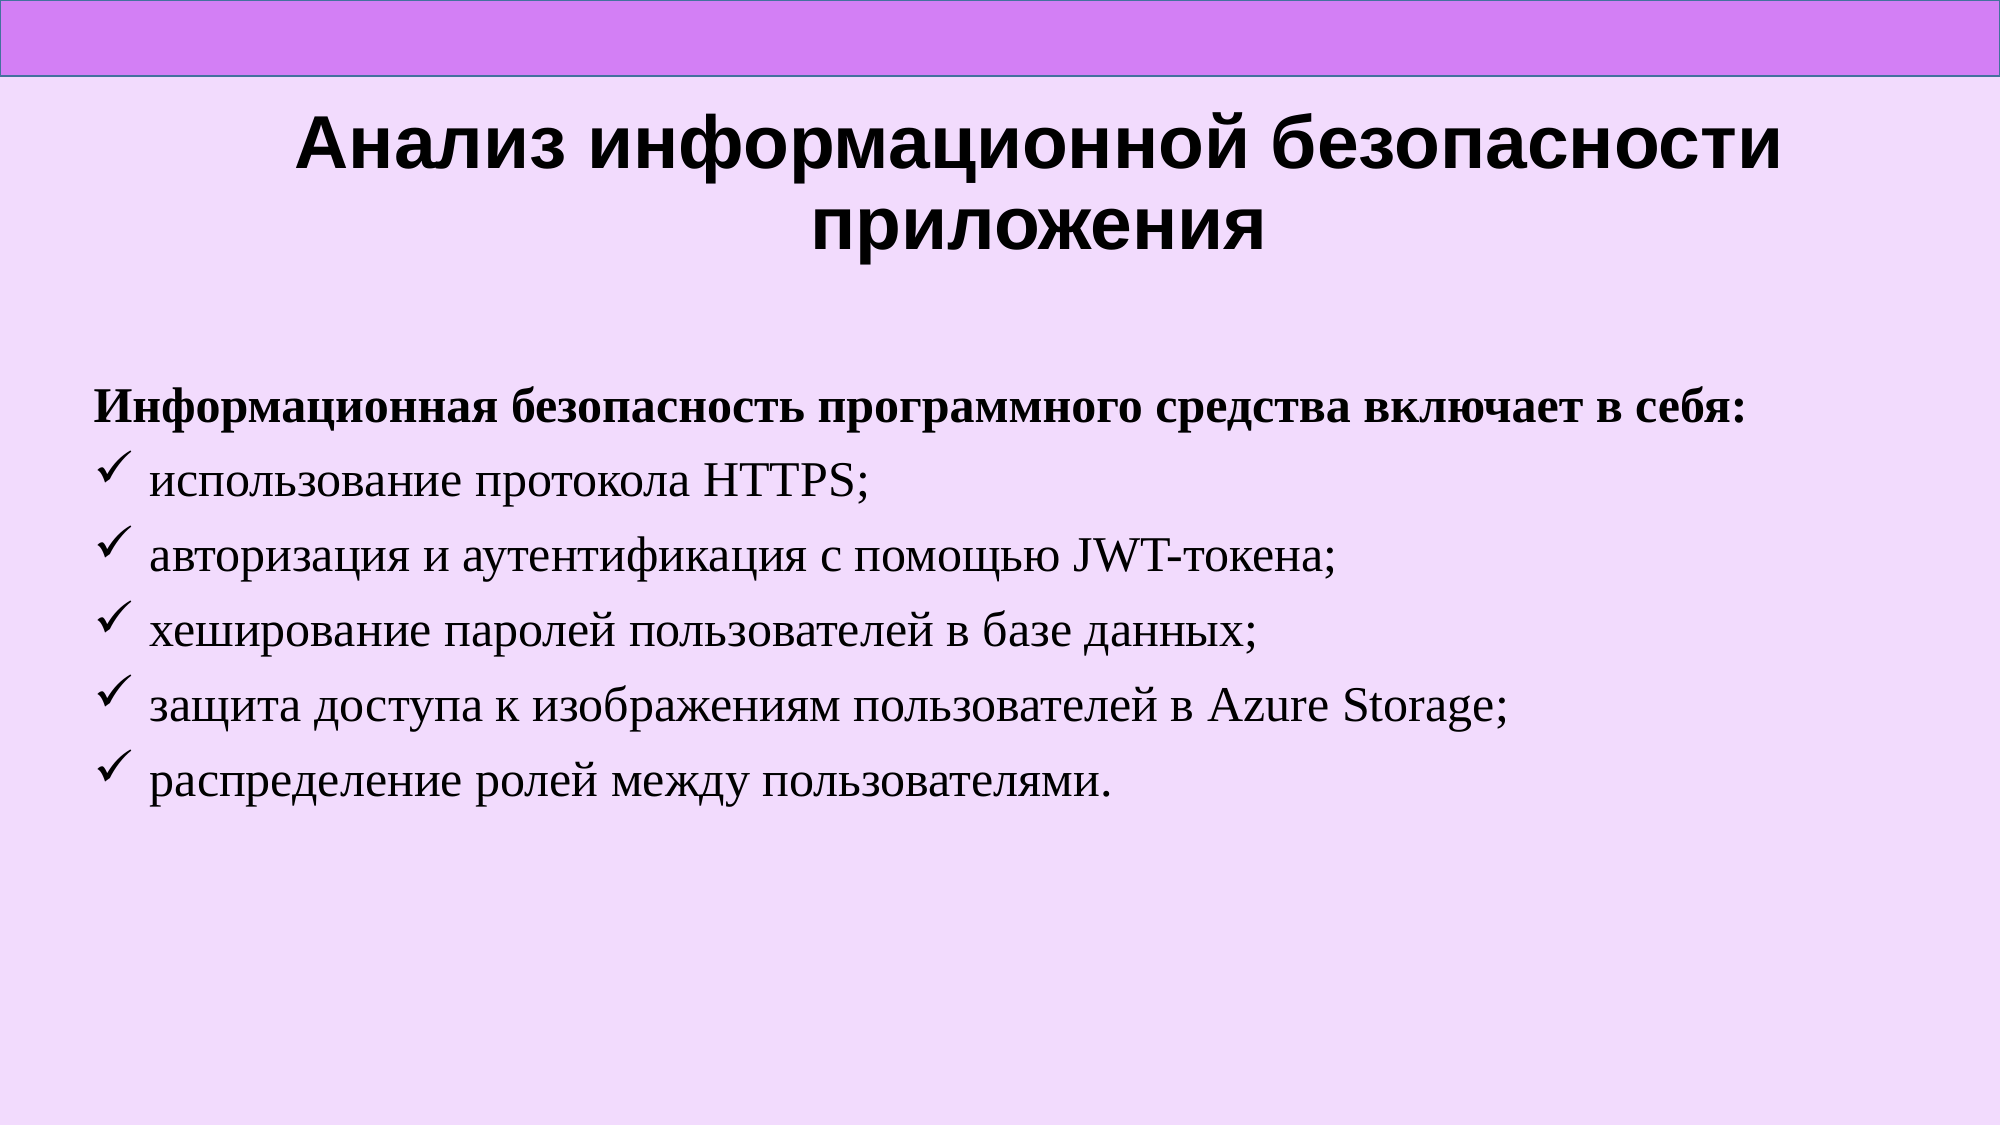

# Анализ информационной безопасности приложения
Информационная безопасность программного средства включает в себя:
использование протокола HTTPS;
авторизация и аутентификация с помощью JWT-токена;
хеширование паролей пользователей в базе данных;
защита доступа к изображениям пользователей в Azure Storage;
распределение ролей между пользователями.